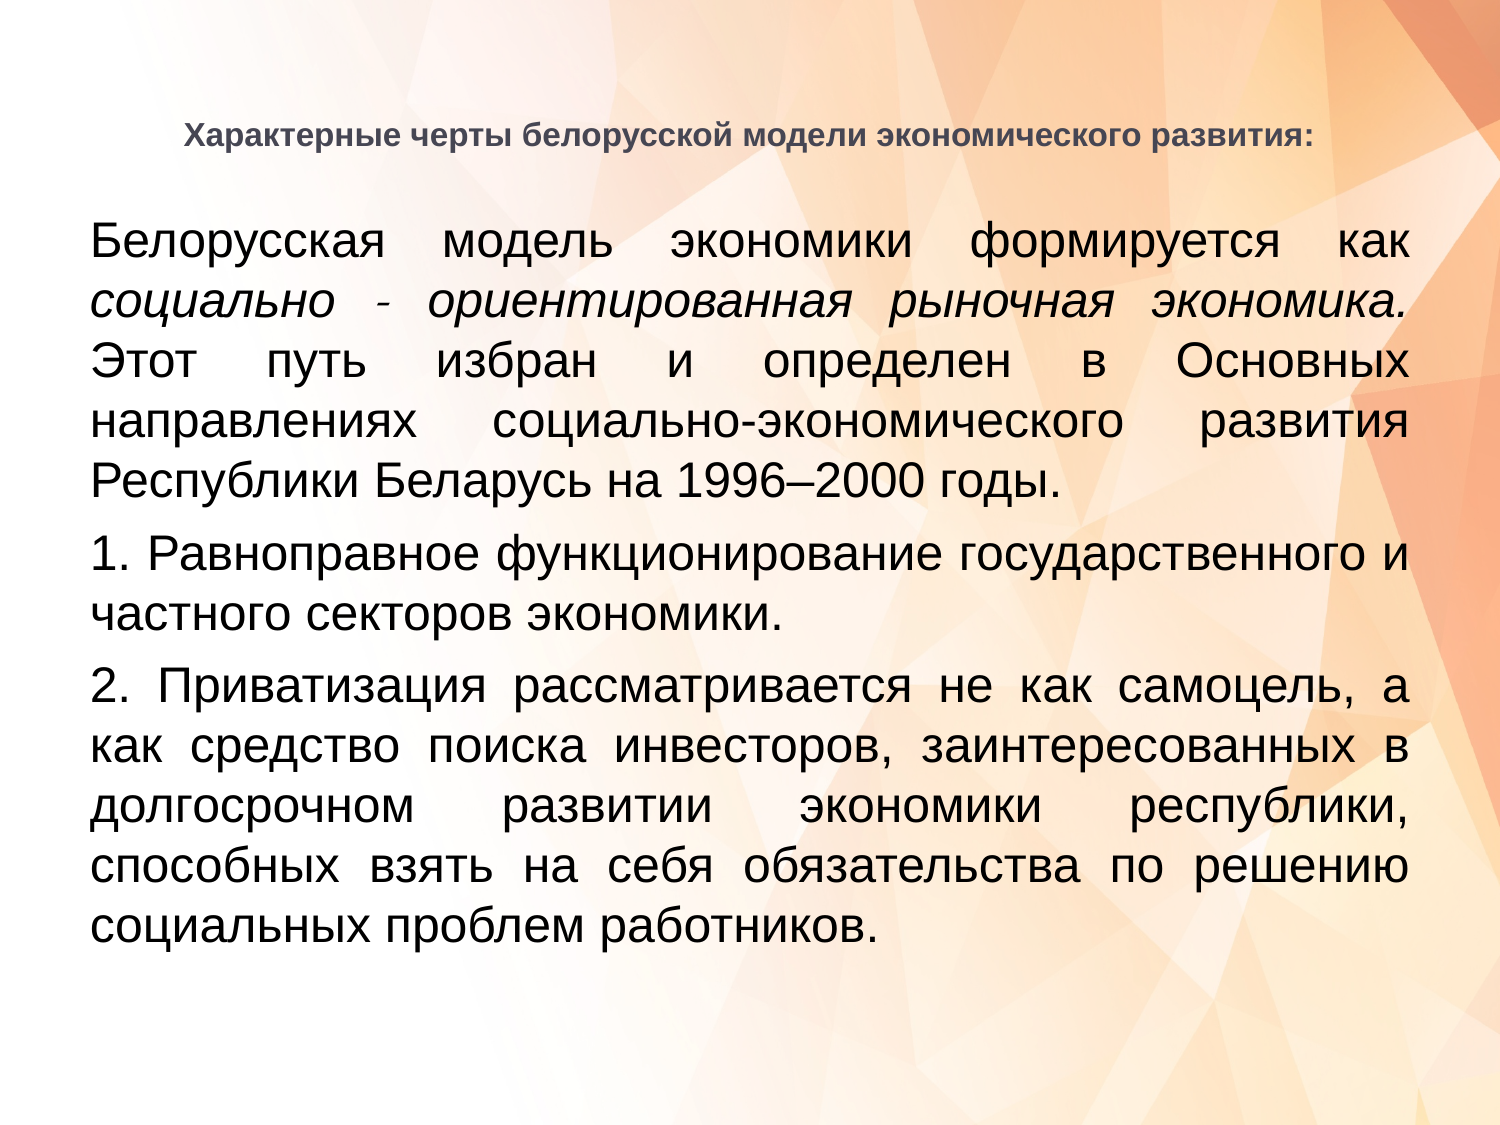

# Характерные черты белорусской модели экономического развития:
Белорусская модель экономики формируется как социально - ориентированная рыночная экономика. Этот путь избран и определен в Основных направлениях социально-экономического развития Республики Беларусь на 1996–2000 годы.
1. Равноправное функционирование государственного и частного секторов экономики.
2. Приватизация рассматривается не как самоцель, а как средство поиска инвесторов, заинтересованных в долгосрочном развитии экономики республики, способных взять на себя обязательства по решению социальных проблем работников.